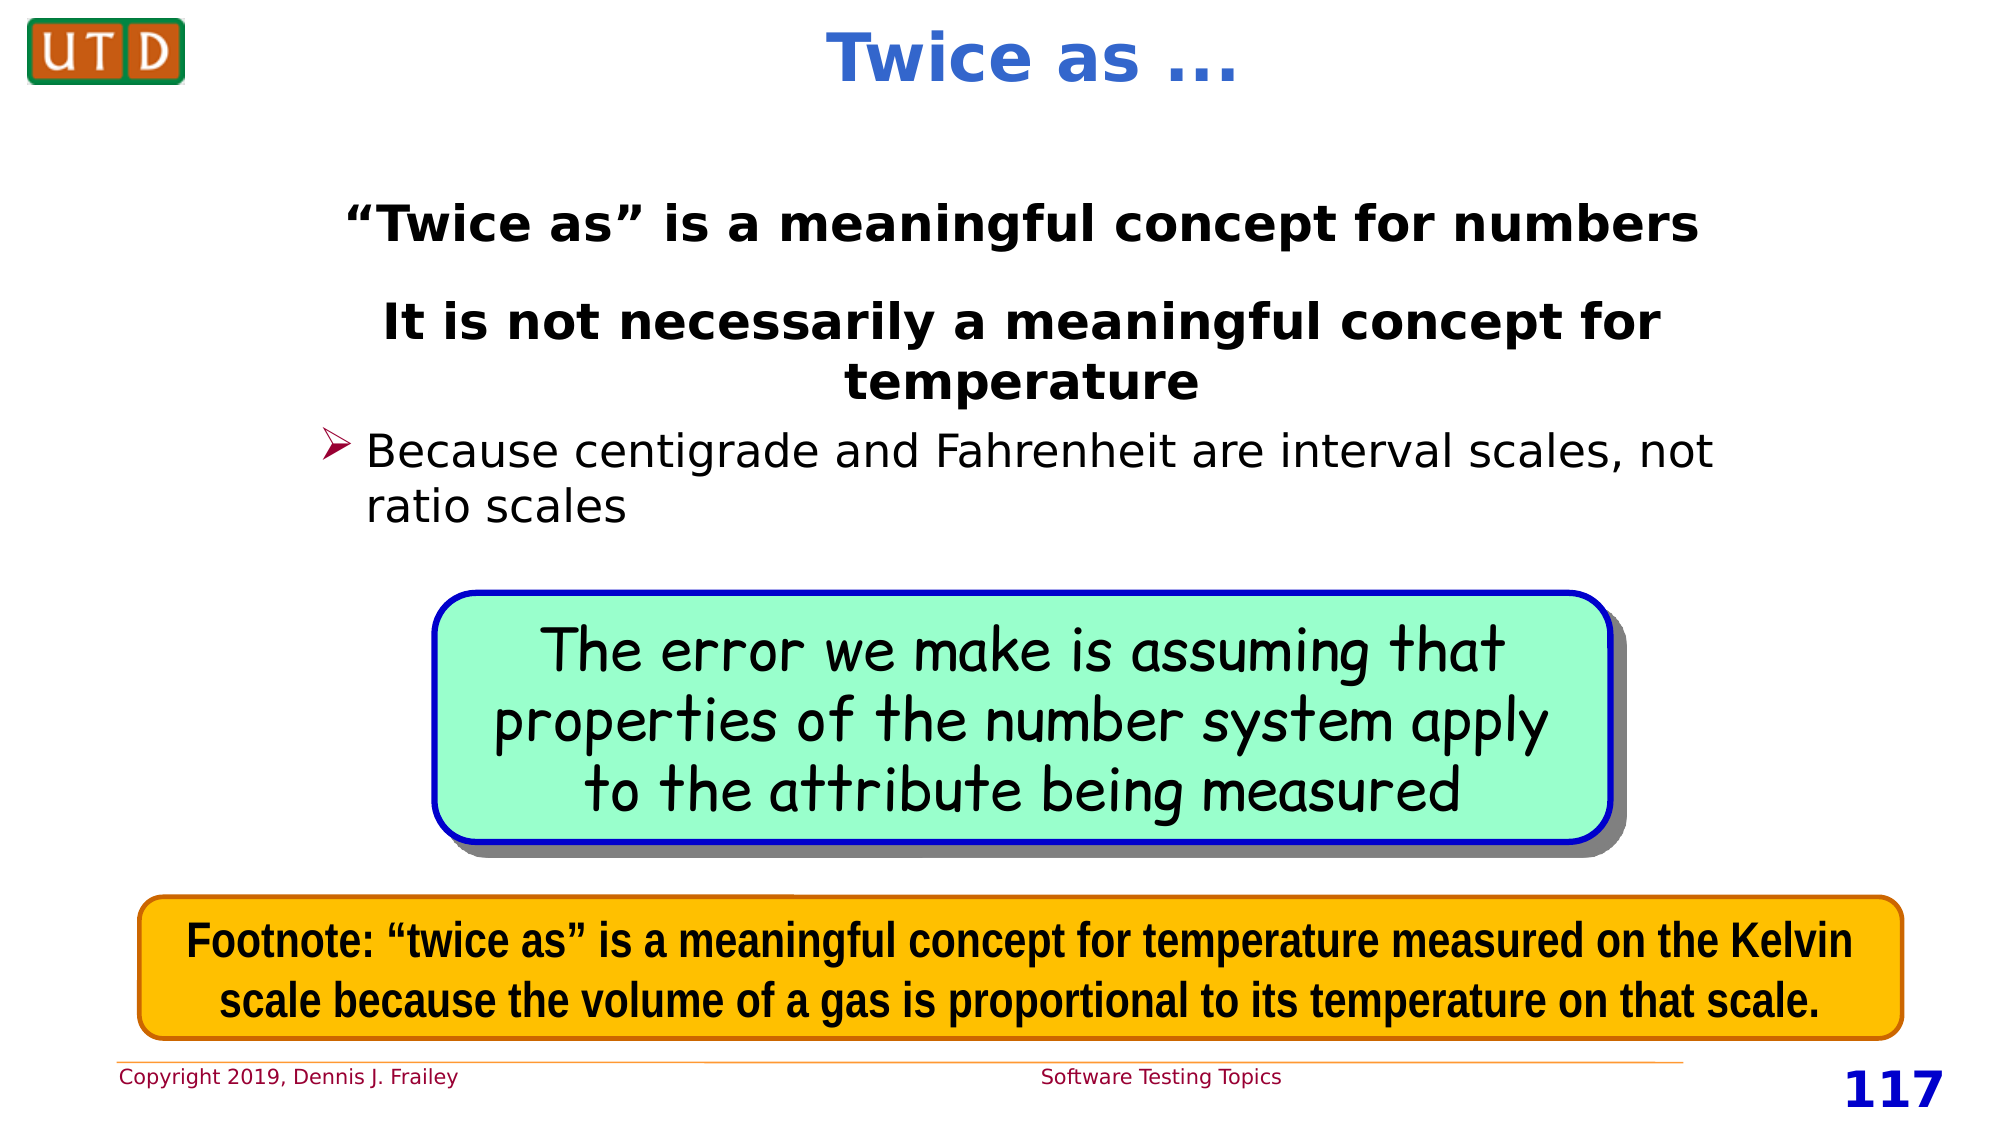

# Twice as ...
“Twice as” is a meaningful concept for numbers
It is not necessarily a meaningful concept for temperature
Because centigrade and Fahrenheit are interval scales, not ratio scales
The error we make is assuming that properties of the number system apply to the attribute being measured
Footnote: “twice as” is a meaningful concept for temperature measured on the Kelvin scale because the volume of a gas is proportional to its temperature on that scale.